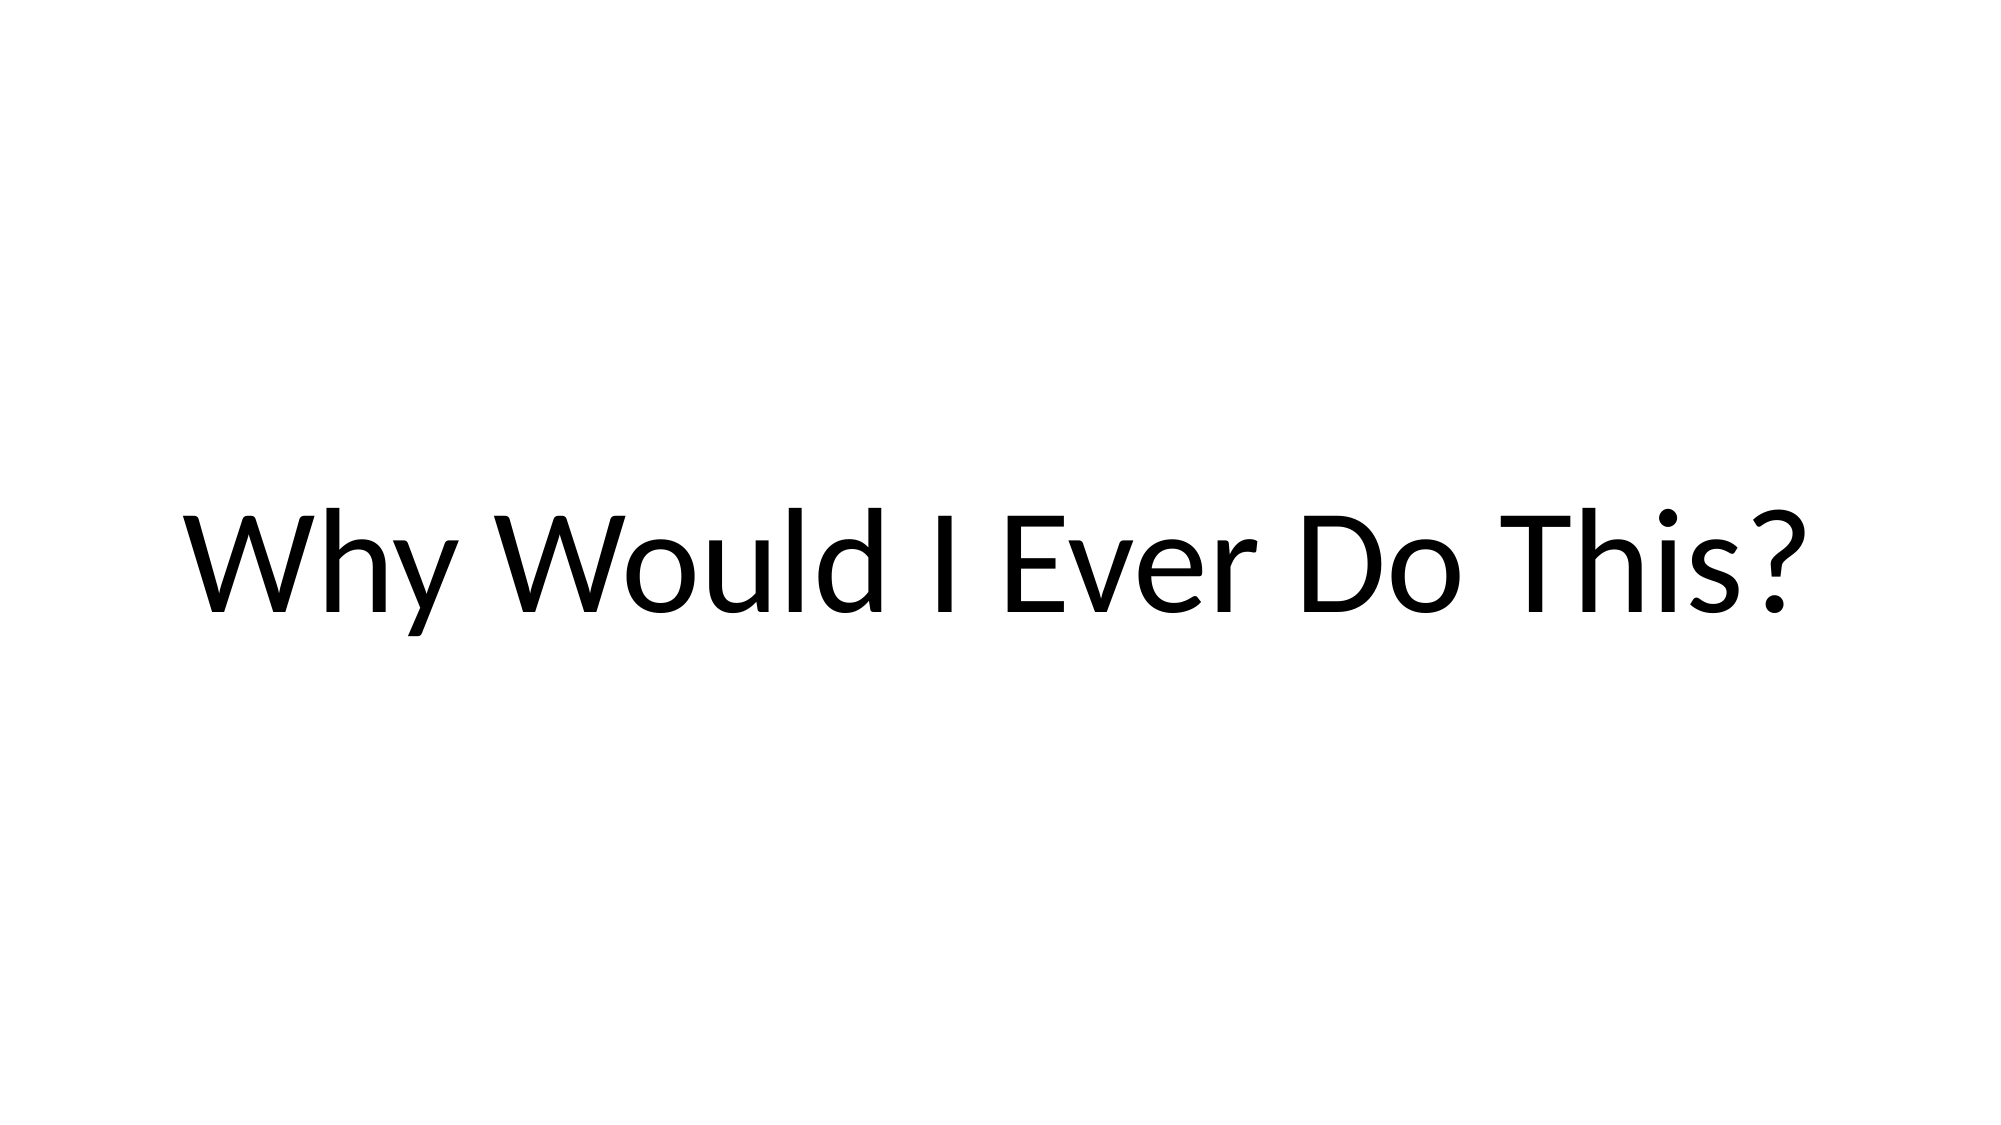

# Why Would I Ever Do This?